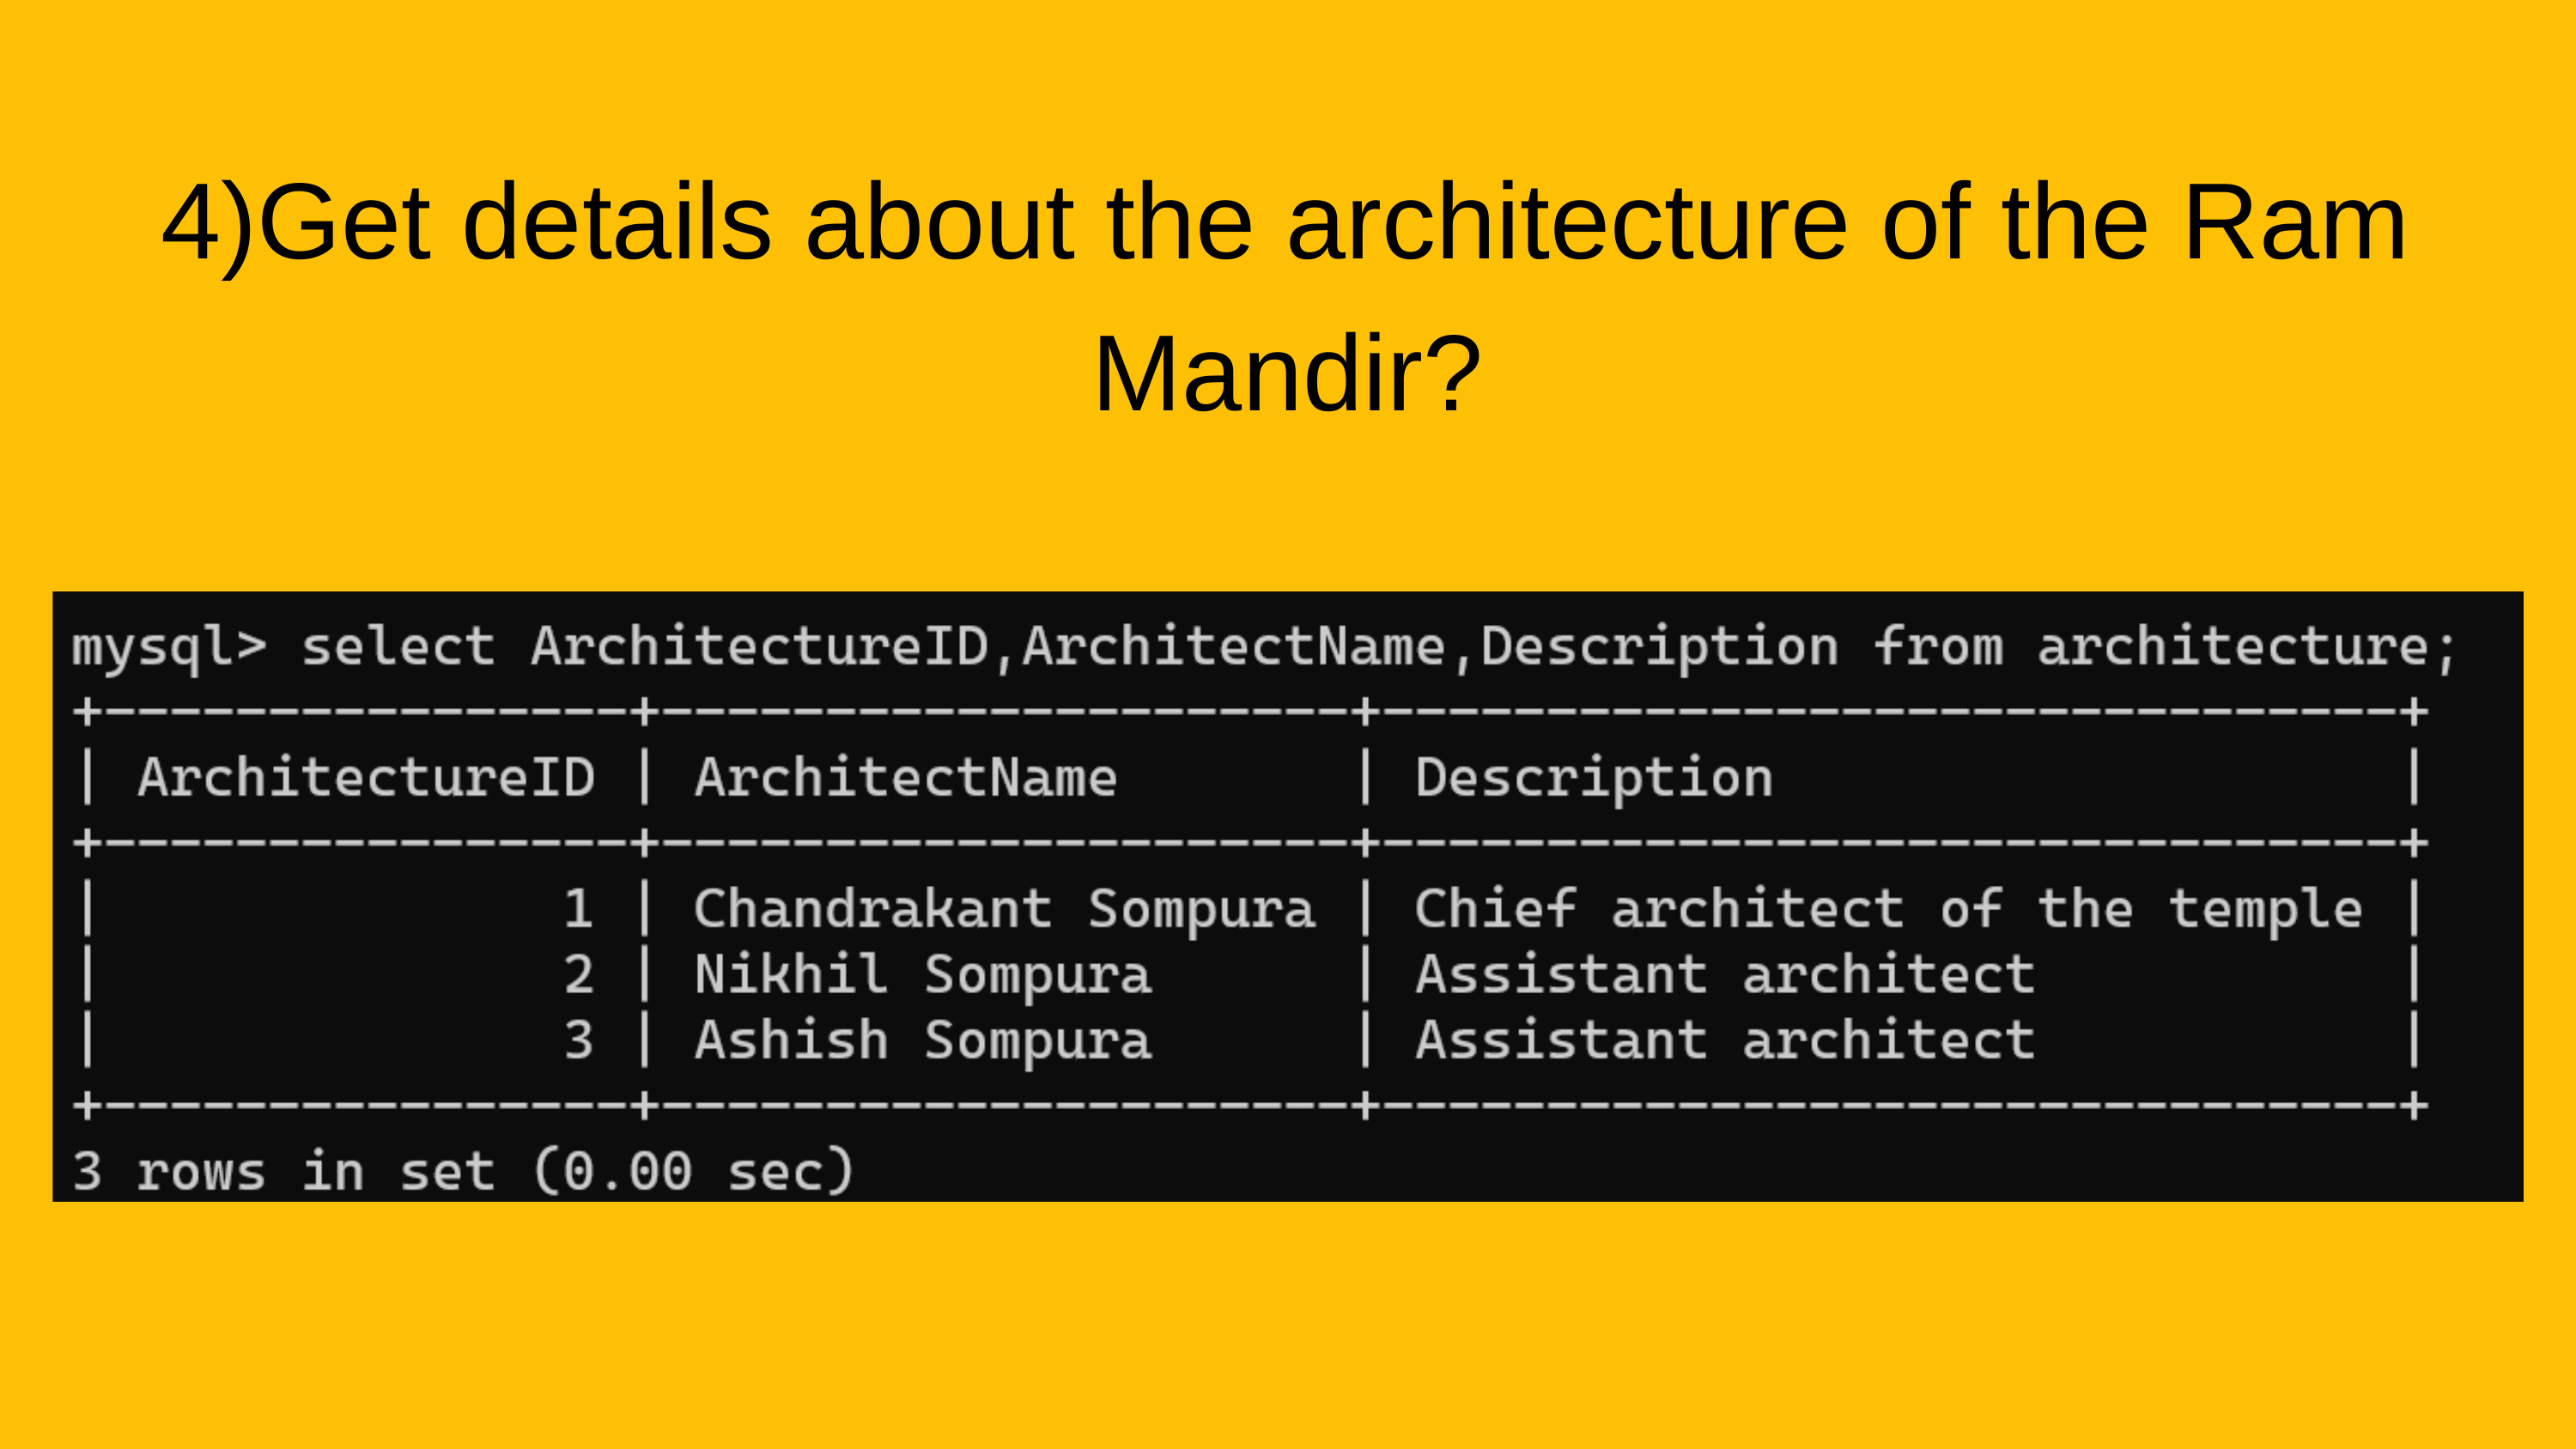

4)Get details about the architecture of the Ram Mandir?